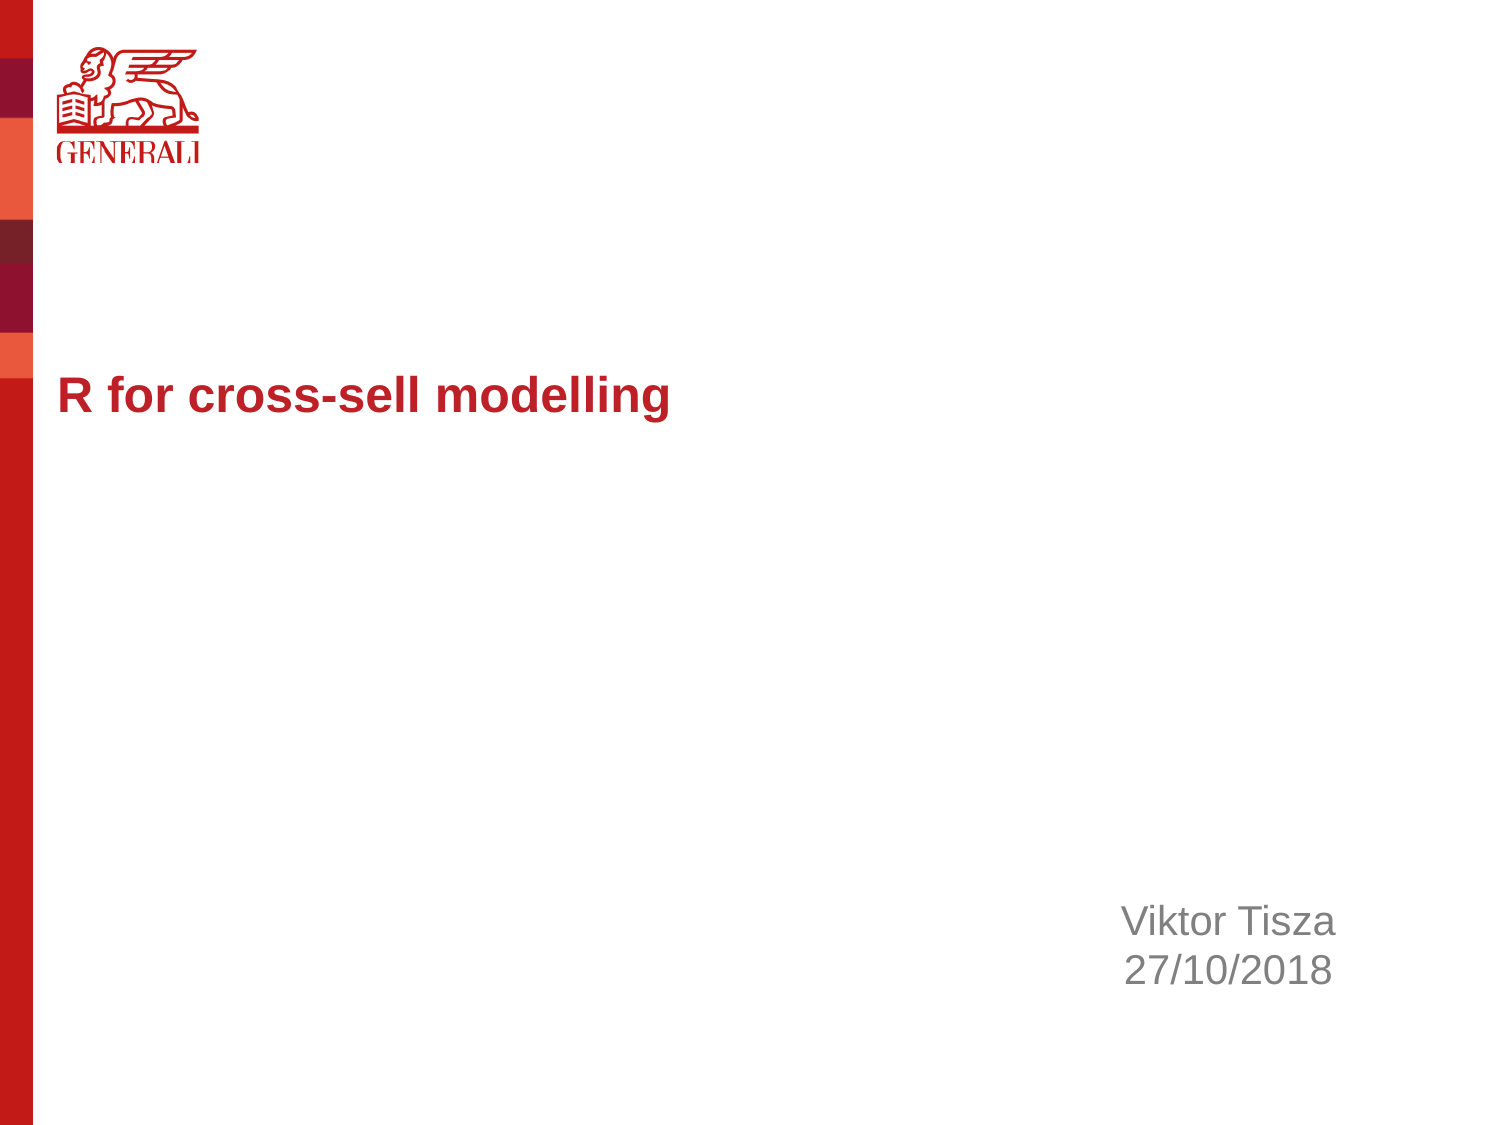

# R for cross-sell modelling
Viktor Tisza
27/10/2018